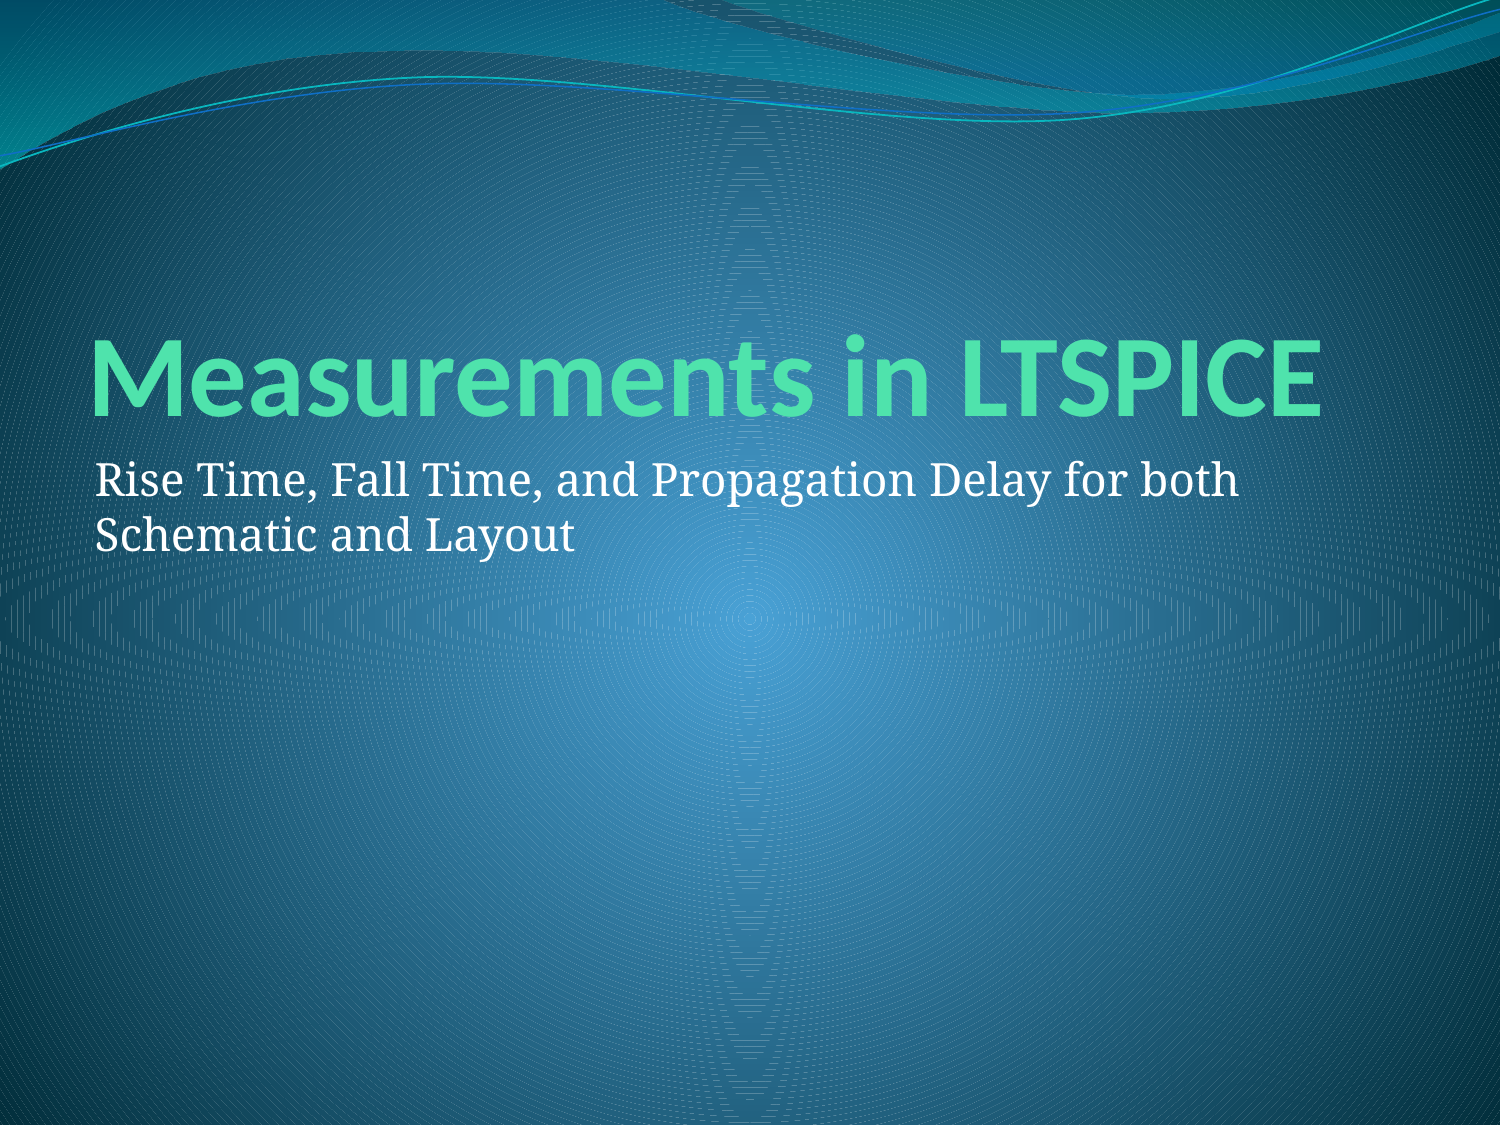

# Measurements in LTSPICE
Rise Time, Fall Time, and Propagation Delay for both Schematic and Layout